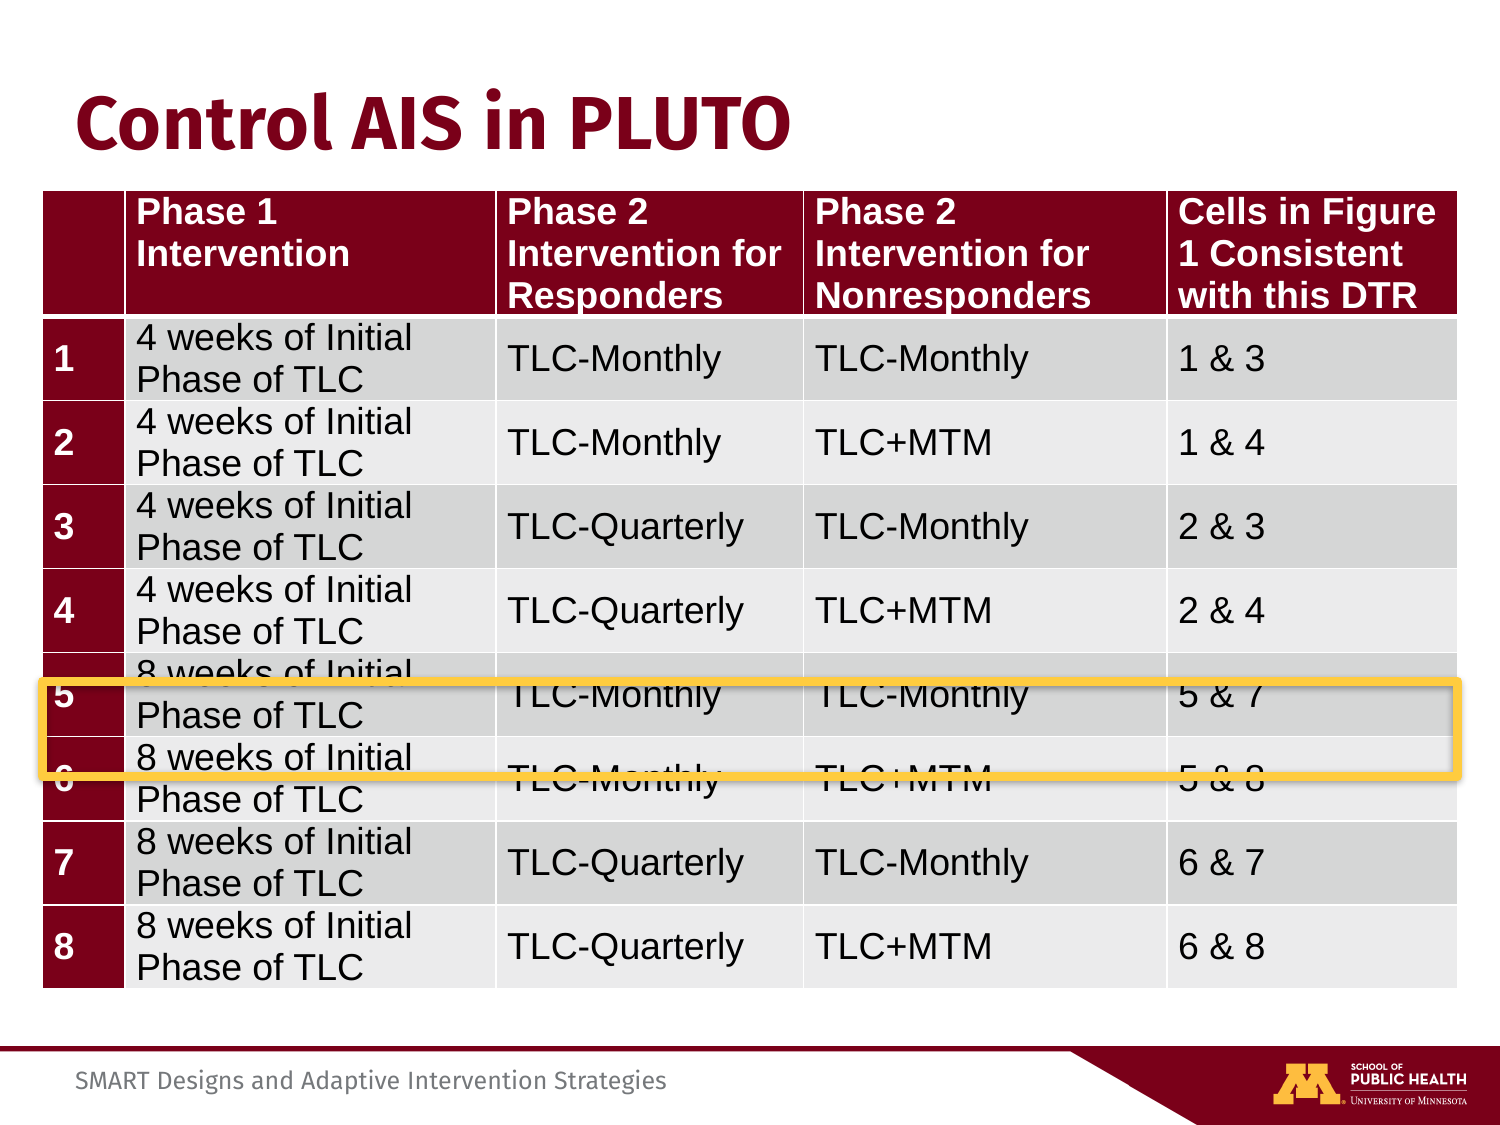

# Control AIS in PLUTO
|  | Phase 1 Intervention | Phase 2 Intervention for Responders | Phase 2 Intervention for Nonresponders | Cells in Figure 1 Consistent with this DTR |
| --- | --- | --- | --- | --- |
| 1 | 4 weeks of Initial Phase of TLC | TLC-Monthly | TLC-Monthly | 1 & 3 |
| 2 | 4 weeks of Initial Phase of TLC | TLC-Monthly | TLC+MTM | 1 & 4 |
| 3 | 4 weeks of Initial Phase of TLC | TLC-Quarterly | TLC-Monthly | 2 & 3 |
| 4 | 4 weeks of Initial Phase of TLC | TLC-Quarterly | TLC+MTM | 2 & 4 |
| 5 | 8 weeks of Initial Phase of TLC | TLC-Monthly | TLC-Monthly | 5 & 7 |
| 6 | 8 weeks of Initial Phase of TLC | TLC-Monthly | TLC+MTM | 5 & 8 |
| 7 | 8 weeks of Initial Phase of TLC | TLC-Quarterly | TLC-Monthly | 6 & 7 |
| 8 | 8 weeks of Initial Phase of TLC | TLC-Quarterly | TLC+MTM | 6 & 8 |

SMART Designs and Adaptive Intervention Strategies